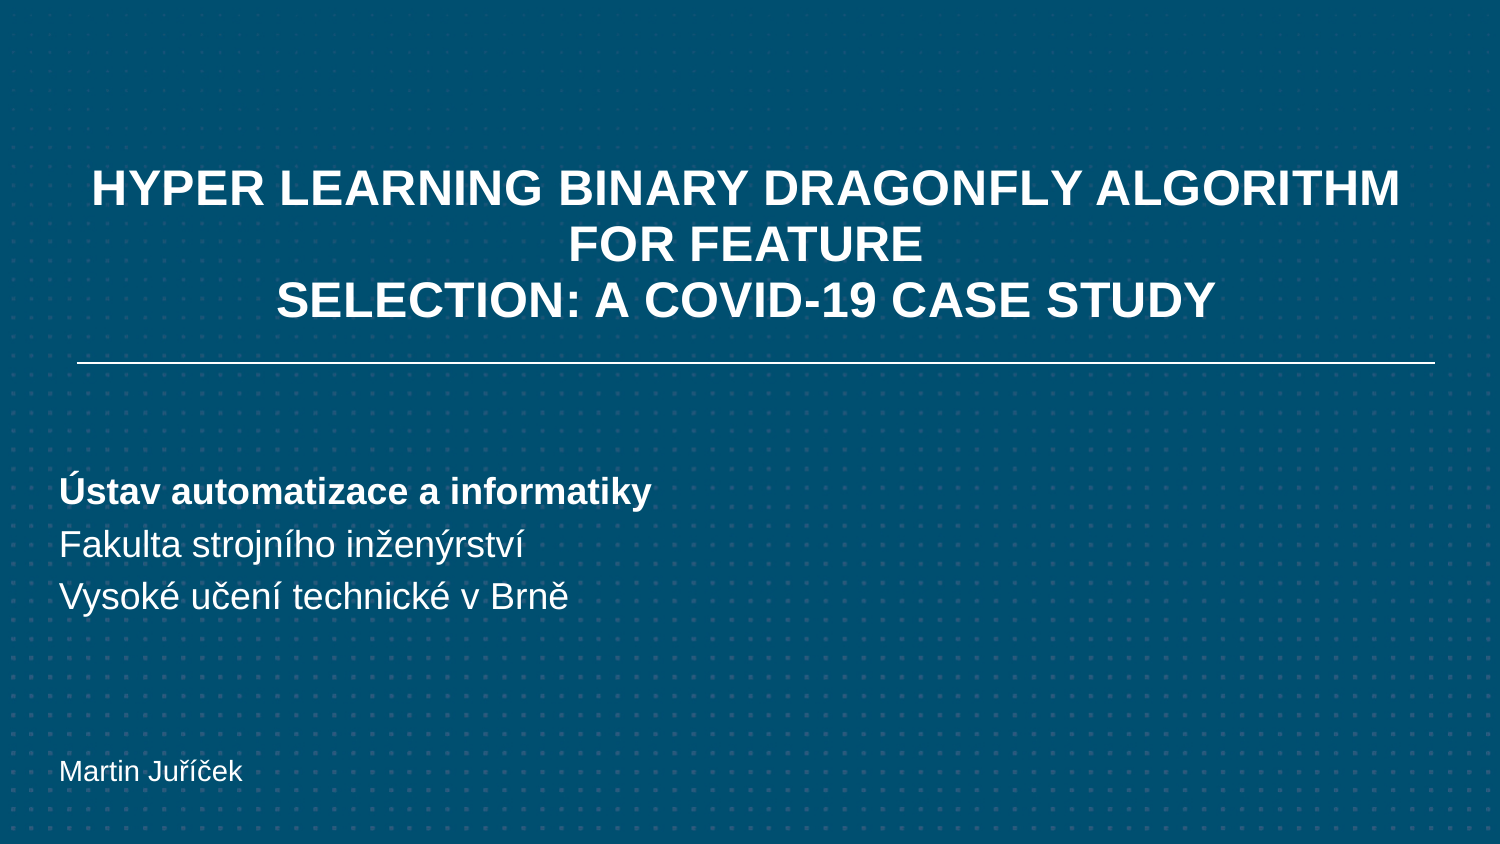

# Hyper Learning Binary Dragonfly Algorithm for Feature Selection: A COVID-19 Case Study
Ústav automatizace a informatiky
Fakulta strojního inženýrství
Vysoké učení technické v Brně
Martin Juříček